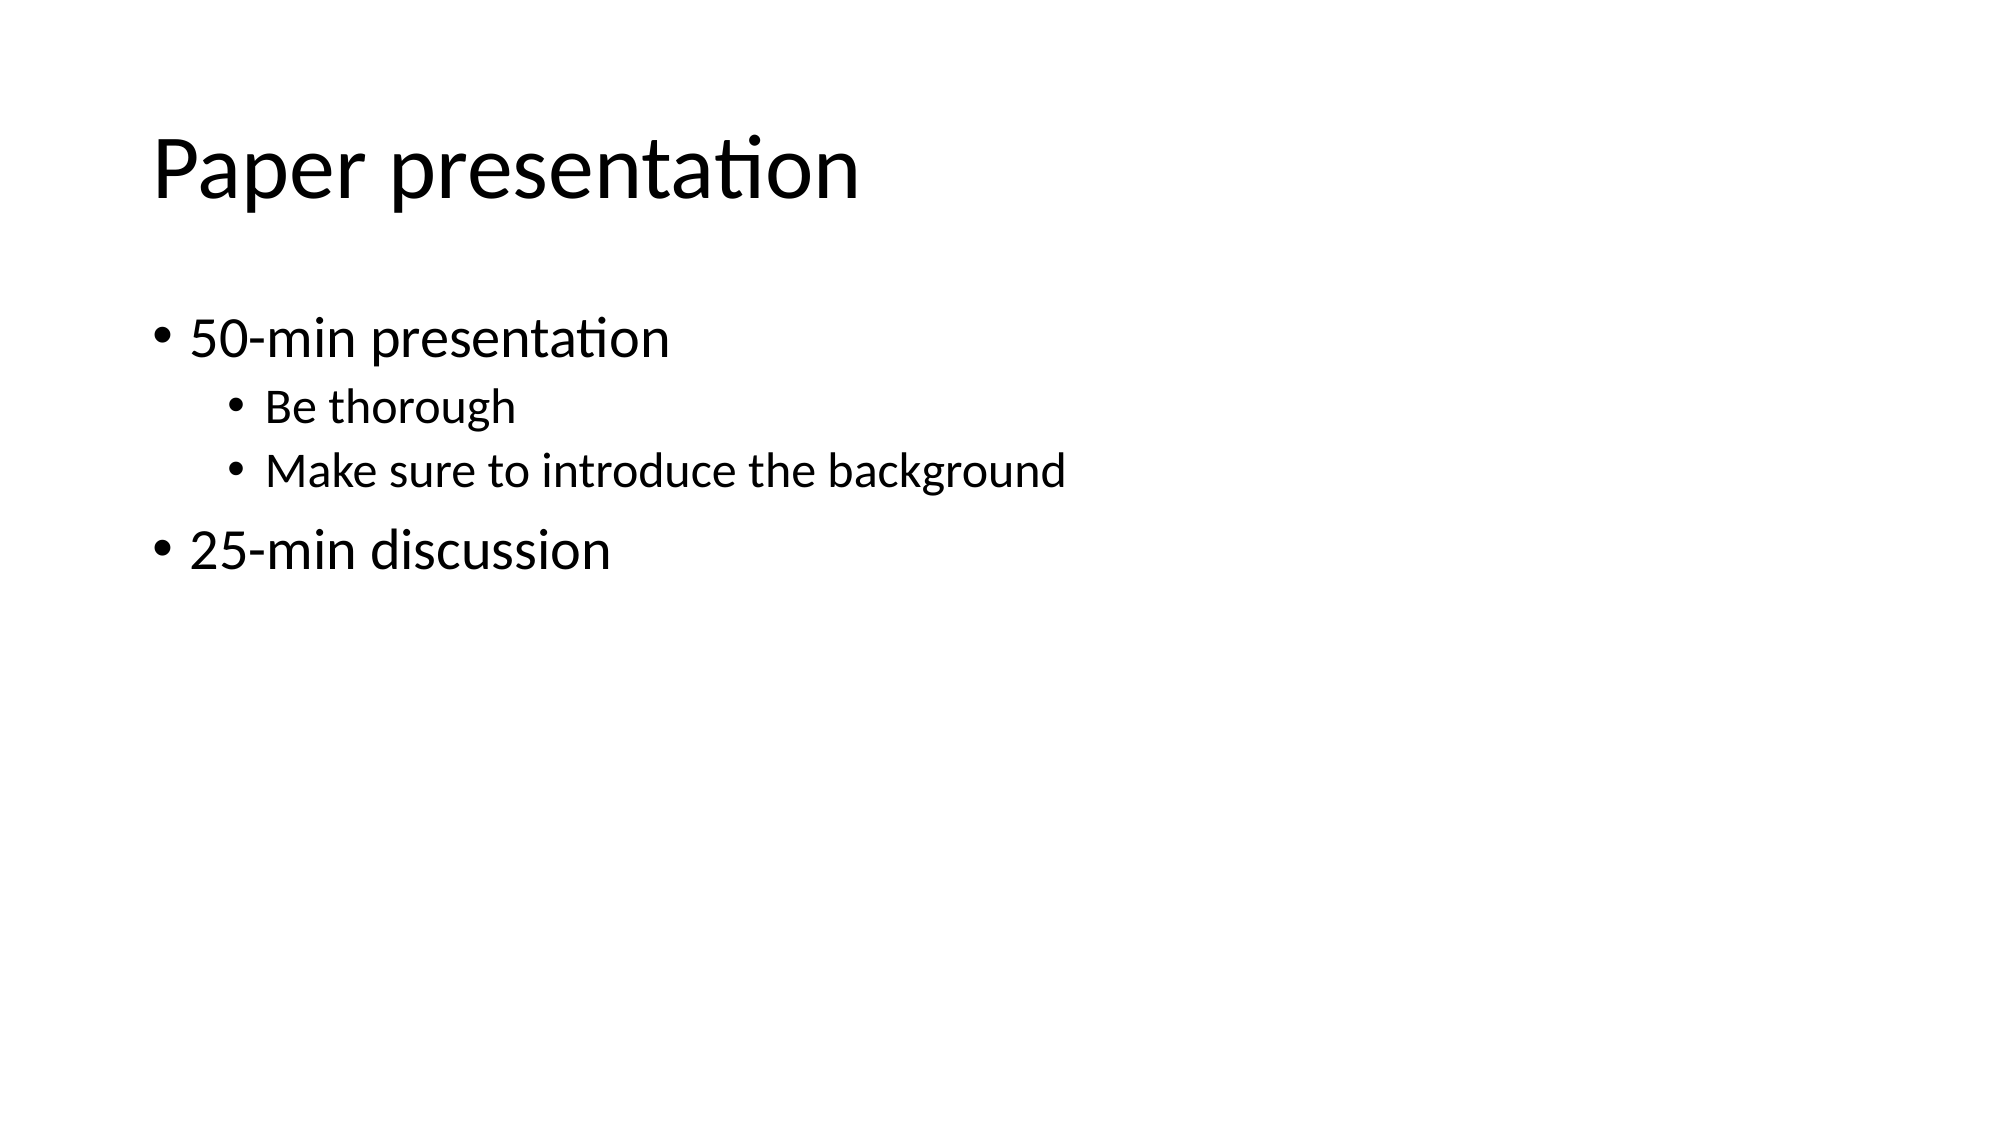

# Paper presentation
50-min presentation
Be thorough
Make sure to introduce the background
25-min discussion